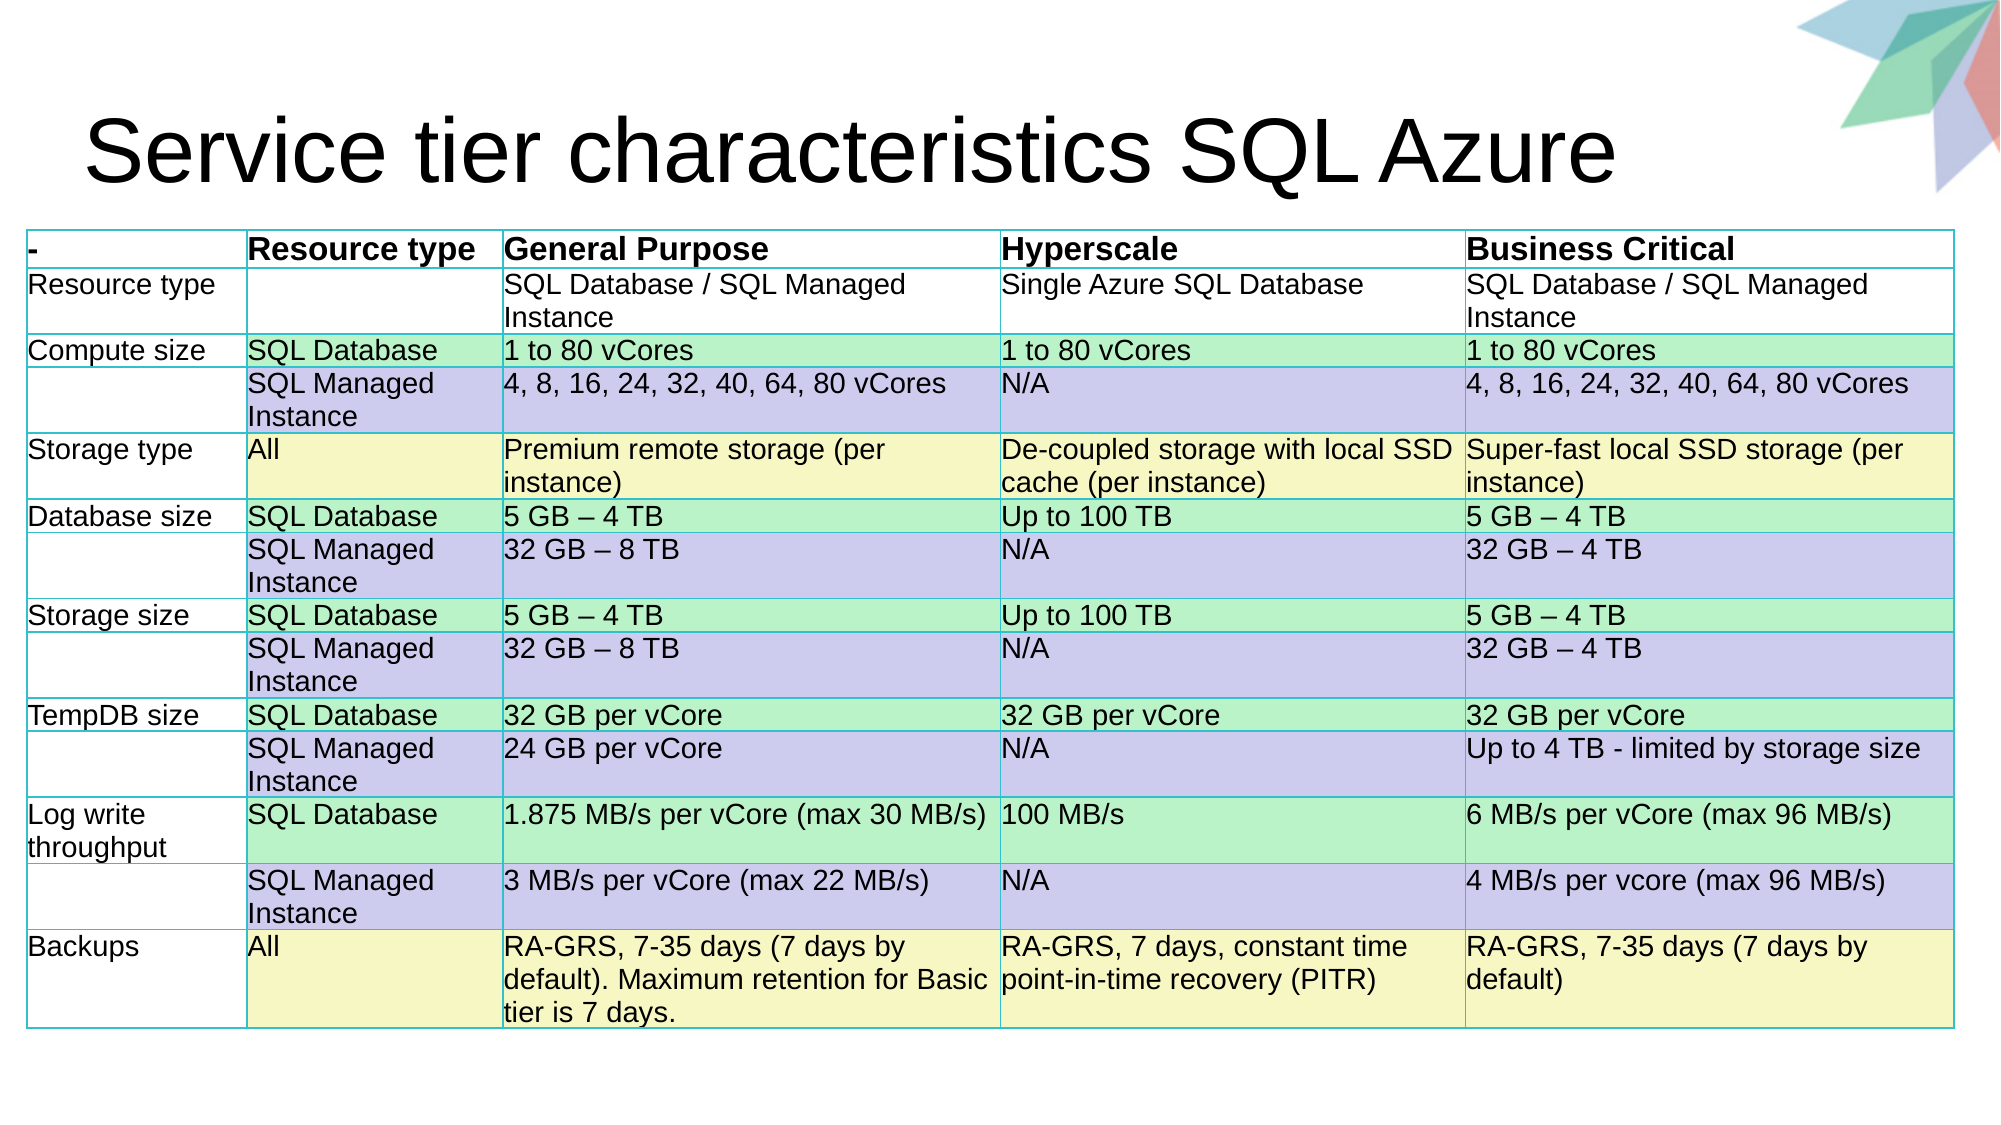

# Service tier characteristics SQL Azure
| - | Resource type | General Purpose | Hyperscale | Business Critical |
| --- | --- | --- | --- | --- |
| Resource type |  | SQL Database / SQL Managed Instance | Single Azure SQL Database | SQL Database / SQL Managed Instance |
| Compute size | SQL Database | 1 to 80 vCores | 1 to 80 vCores | 1 to 80 vCores |
|  | SQL Managed Instance | 4, 8, 16, 24, 32, 40, 64, 80 vCores | N/A | 4, 8, 16, 24, 32, 40, 64, 80 vCores |
| Storage type | All | Premium remote storage (per instance) | De-coupled storage with local SSD cache (per instance) | Super-fast local SSD storage (per instance) |
| Database size | SQL Database | 5 GB – 4 TB | Up to 100 TB | 5 GB – 4 TB |
|  | SQL Managed Instance | 32 GB – 8 TB | N/A | 32 GB – 4 TB |
| Storage size | SQL Database | 5 GB – 4 TB | Up to 100 TB | 5 GB – 4 TB |
|  | SQL Managed Instance | 32 GB – 8 TB | N/A | 32 GB – 4 TB |
| TempDB size | SQL Database | 32 GB per vCore | 32 GB per vCore | 32 GB per vCore |
|  | SQL Managed Instance | 24 GB per vCore | N/A | Up to 4 TB - limited by storage size |
| Log write throughput | SQL Database | 1.875 MB/s per vCore (max 30 MB/s) | 100 MB/s | 6 MB/s per vCore (max 96 MB/s) |
|  | SQL Managed Instance | 3 MB/s per vCore (max 22 MB/s) | N/A | 4 MB/s per vcore (max 96 MB/s) |
| Backups | All | RA-GRS, 7-35 days (7 days by default). Maximum retention for Basic tier is 7 days. | RA-GRS, 7 days, constant time point-in-time recovery (PITR) | RA-GRS, 7-35 days (7 days by default) |